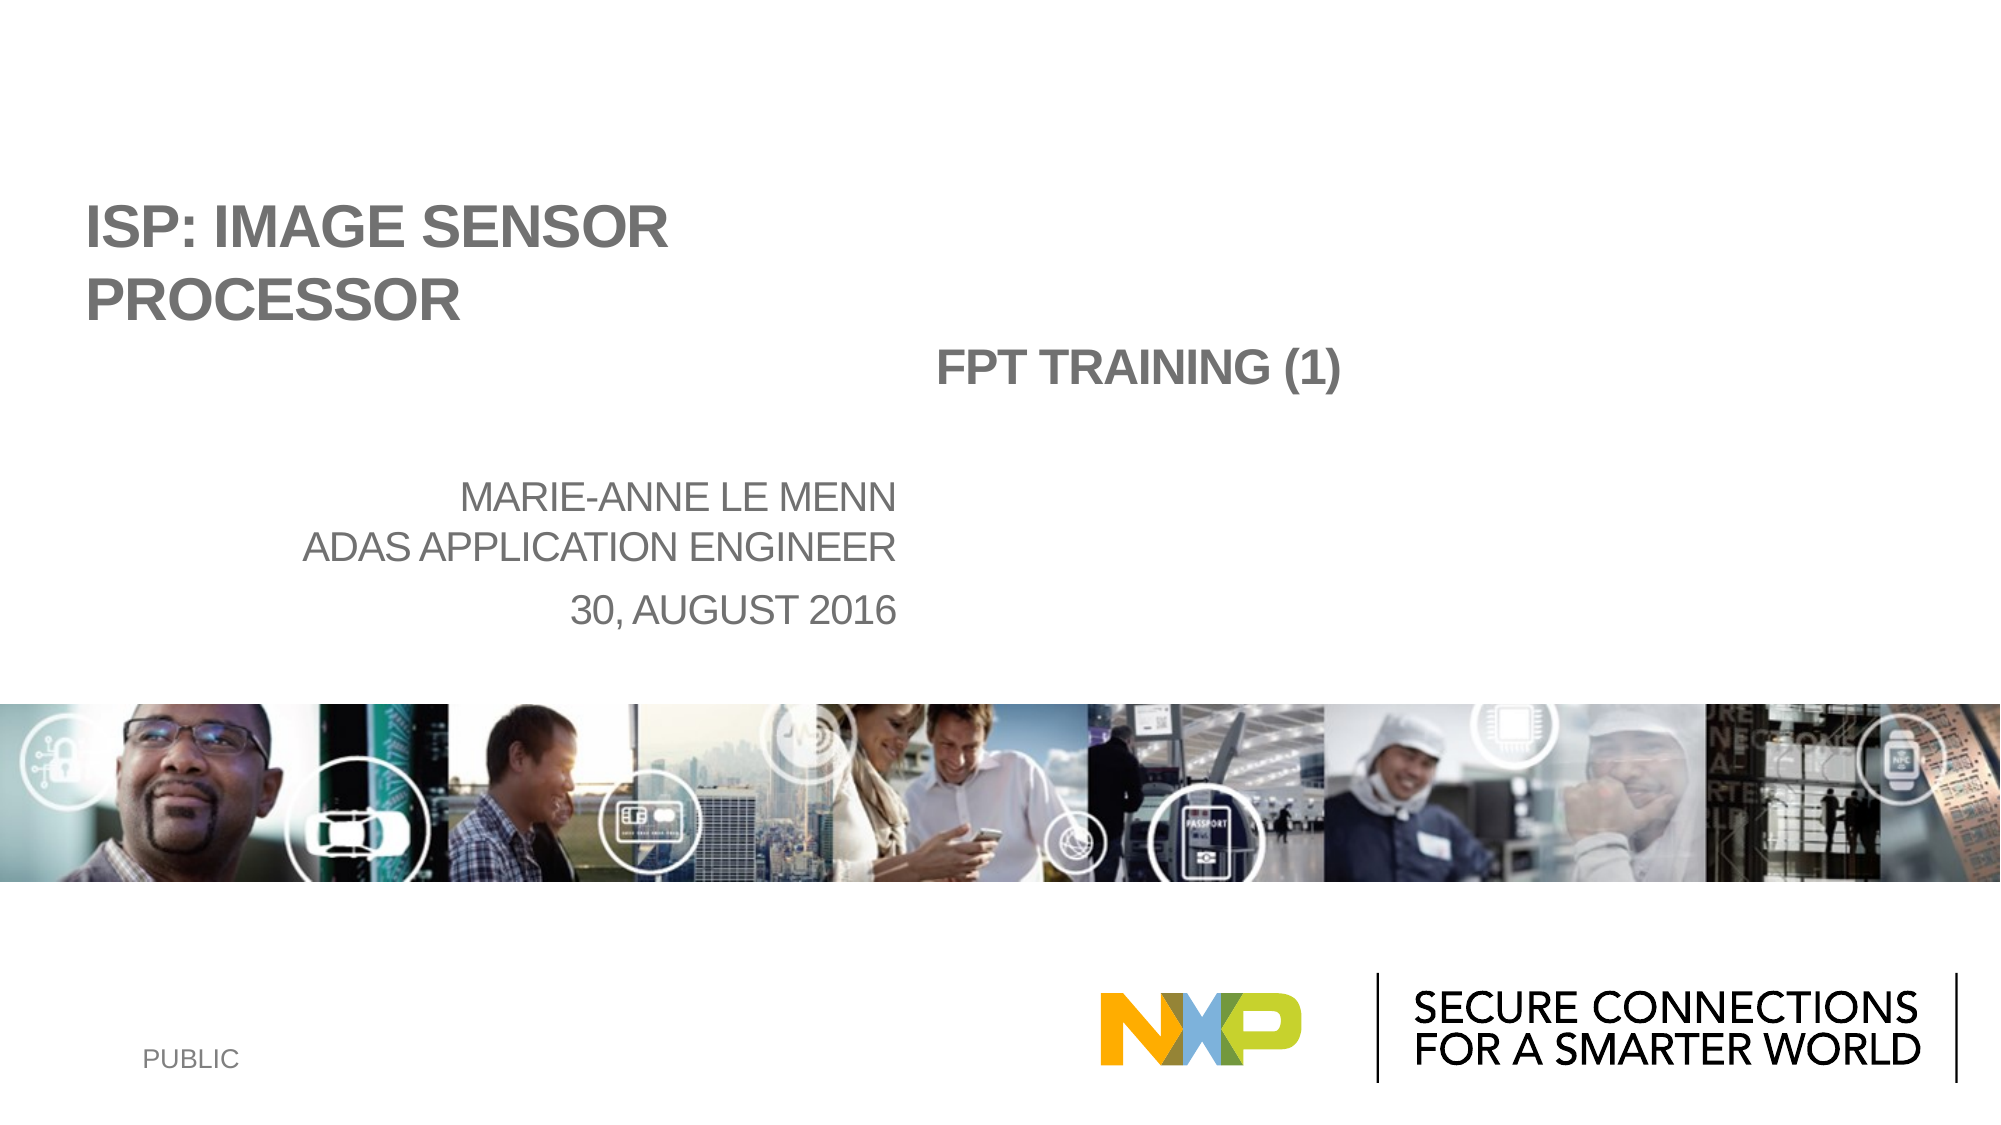

# ISP: Image sensor Processor
FPT training (1)

Marie-Anne Le Menn
ADAS application engineer
30, August 2016